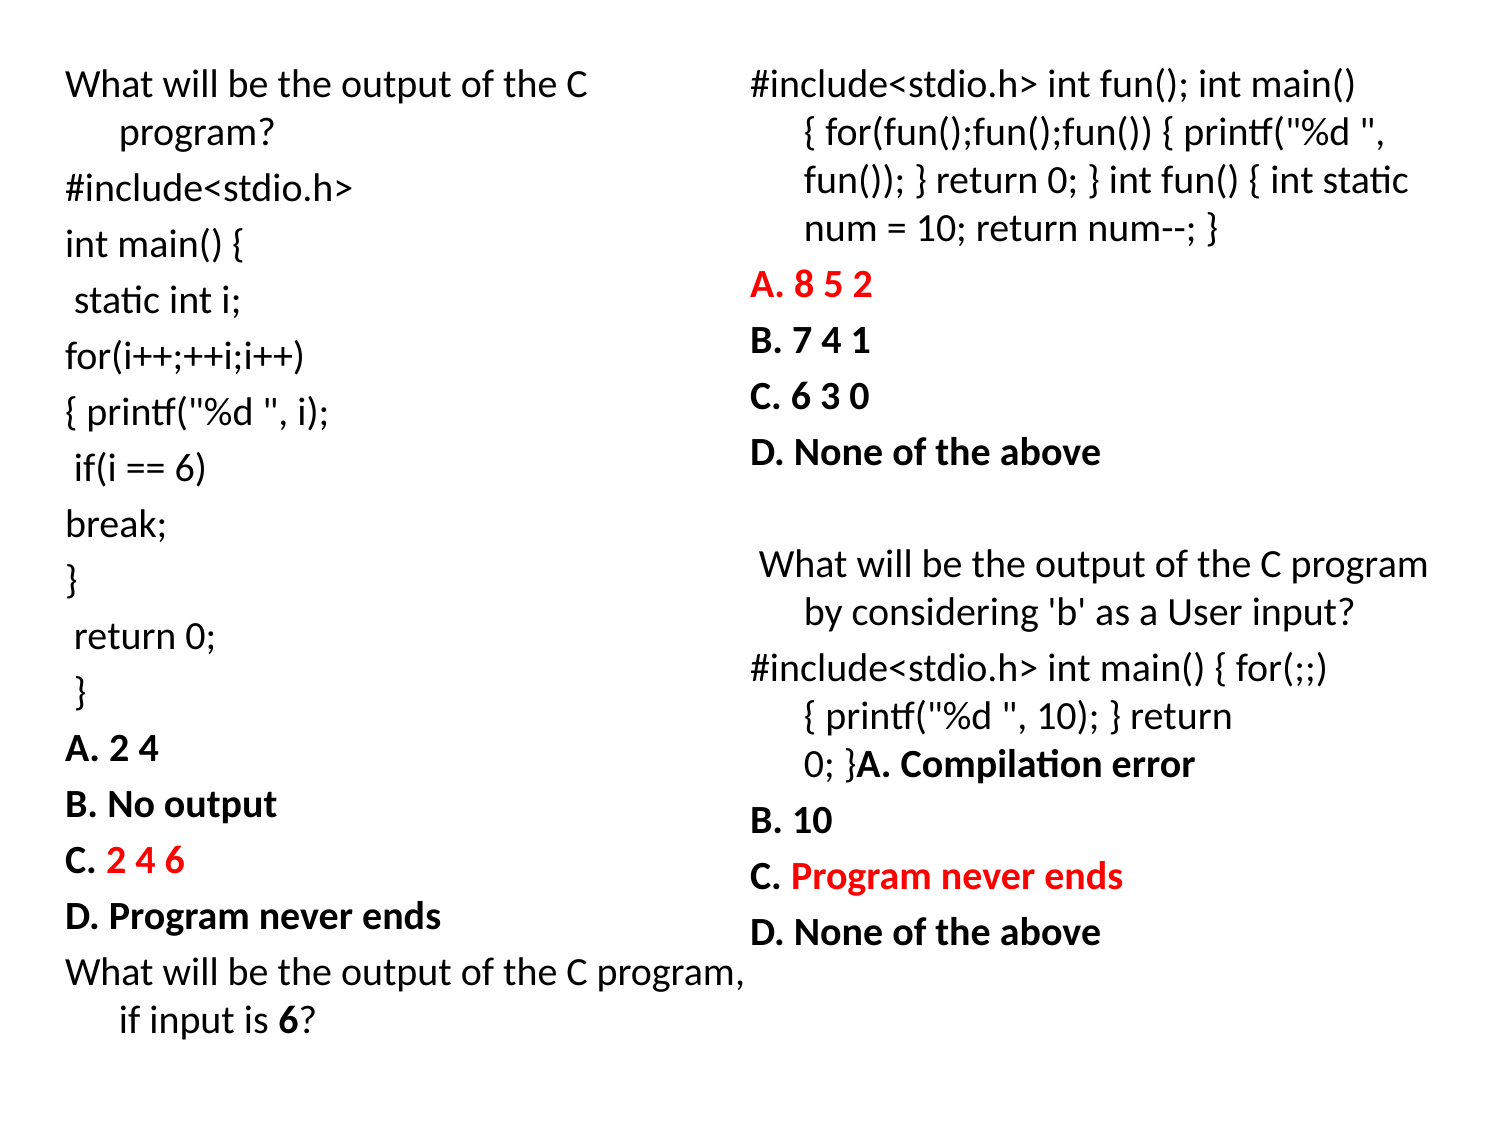

What will be the output of the C program?
#include<stdio.h>
int main() {
 static int i;
for(i++;++i;i++)
{ printf("%d ", i);
 if(i == 6)
break;
}
 return 0;
 }
A. 2 4
B. No output
C. 2 4 6
D. Program never ends
What will be the output of the C program, if input is 6?
#include<stdio.h> int fun(); int main(){ for(fun();fun();fun()) { printf("%d ", fun()); } return 0; } int fun() { int static num = 10; return num--; }
A. 8 5 2
B. 7 4 1
C. 6 3 0
D. None of the above

 What will be the output of the C program by considering 'b' as a User input?
#include<stdio.h> int main() { for(;;) { printf("%d ", 10); } return 0; }A. Compilation error
B. 10
C. Program never ends
D. None of the above